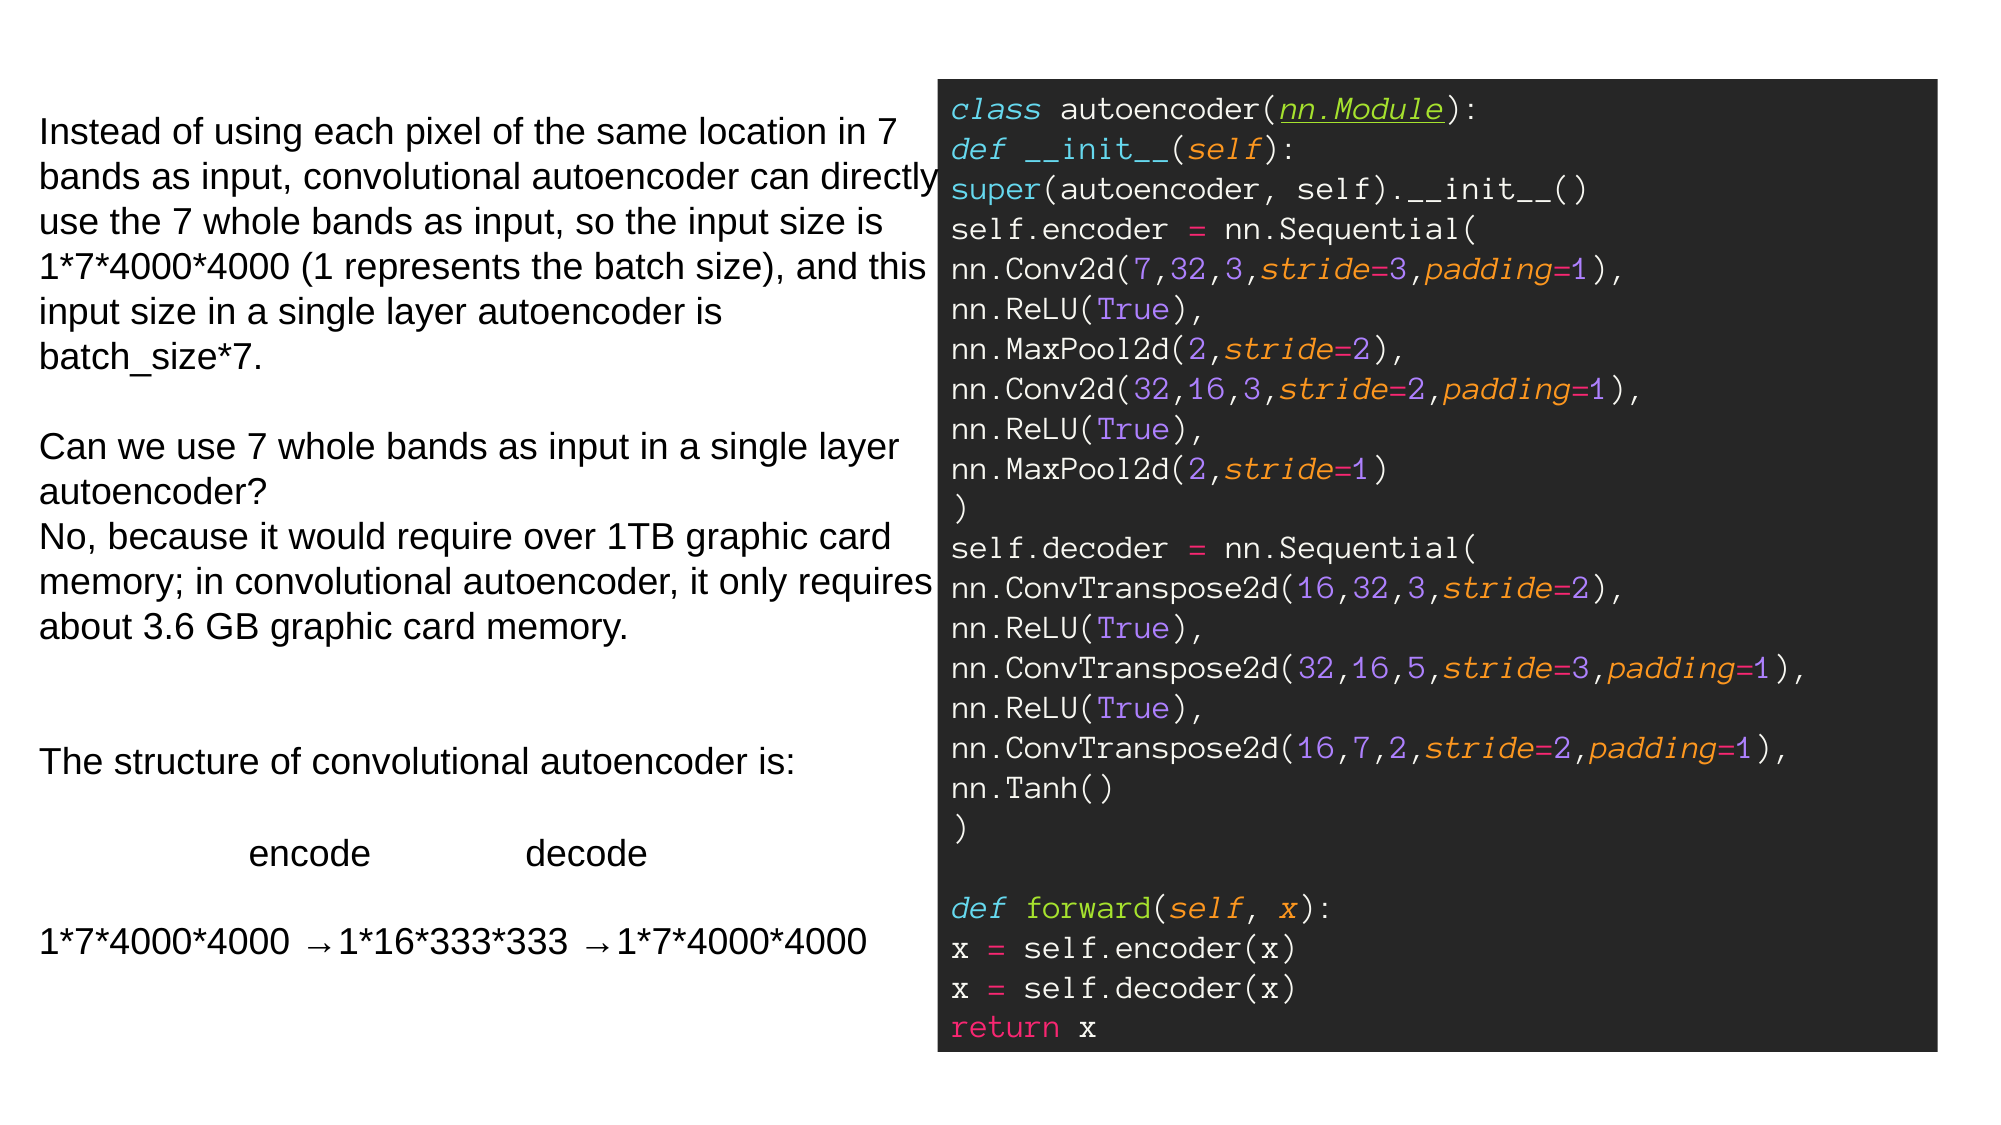

class autoencoder(nn.Module):
def __init__(self):
super(autoencoder, self).__init__()
self.encoder = nn.Sequential(
nn.Conv2d(7,32,3,stride=3,padding=1),
nn.ReLU(True),
nn.MaxPool2d(2,stride=2),
nn.Conv2d(32,16,3,stride=2,padding=1),
nn.ReLU(True),
nn.MaxPool2d(2,stride=1)
)
self.decoder = nn.Sequential(
nn.ConvTranspose2d(16,32,3,stride=2),
nn.ReLU(True),
nn.ConvTranspose2d(32,16,5,stride=3,padding=1),
nn.ReLU(True),
nn.ConvTranspose2d(16,7,2,stride=2,padding=1),
nn.Tanh()
)
def forward(self, x):
x = self.encoder(x)
x = self.decoder(x)
return x
Instead of using each pixel of the same location in 7 bands as input, convolutional autoencoder can directly use the 7 whole bands as input, so the input size is 1*7*4000*4000 (1 represents the batch size), and this input size in a single layer autoencoder is batch_size*7.

Can we use 7 whole bands as input in a single layer autoencoder?
No, because it would require over 1TB graphic card memory; in convolutional autoencoder, it only requires about 3.6 GB graphic card memory.

The structure of convolutional autoencoder is:

1*7*4000*4000 →1*16*333*333 →1*7*4000*4000

encode
decode